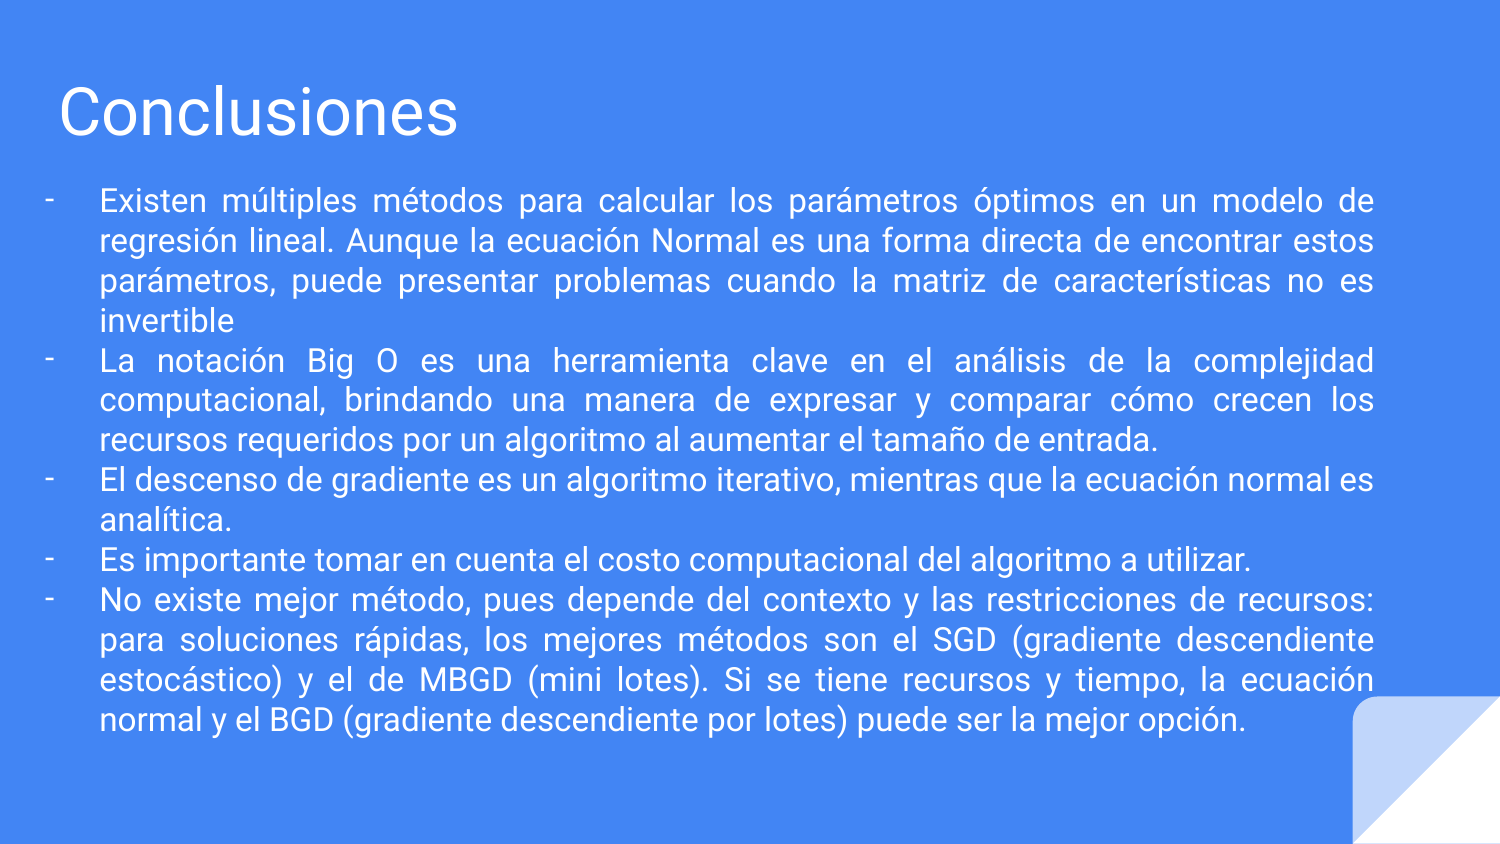

Conclusiones
Existen múltiples métodos para calcular los parámetros óptimos en un modelo de regresión lineal. Aunque la ecuación Normal es una forma directa de encontrar estos parámetros, puede presentar problemas cuando la matriz de características no es invertible
La notación Big O es una herramienta clave en el análisis de la complejidad computacional, brindando una manera de expresar y comparar cómo crecen los recursos requeridos por un algoritmo al aumentar el tamaño de entrada.
El descenso de gradiente es un algoritmo iterativo, mientras que la ecuación normal es analítica.
Es importante tomar en cuenta el costo computacional del algoritmo a utilizar.
No existe mejor método, pues depende del contexto y las restricciones de recursos: para soluciones rápidas, los mejores métodos son el SGD (gradiente descendiente estocástico) y el de MBGD (mini lotes). Si se tiene recursos y tiempo, la ecuación normal y el BGD (gradiente descendiente por lotes) puede ser la mejor opción.